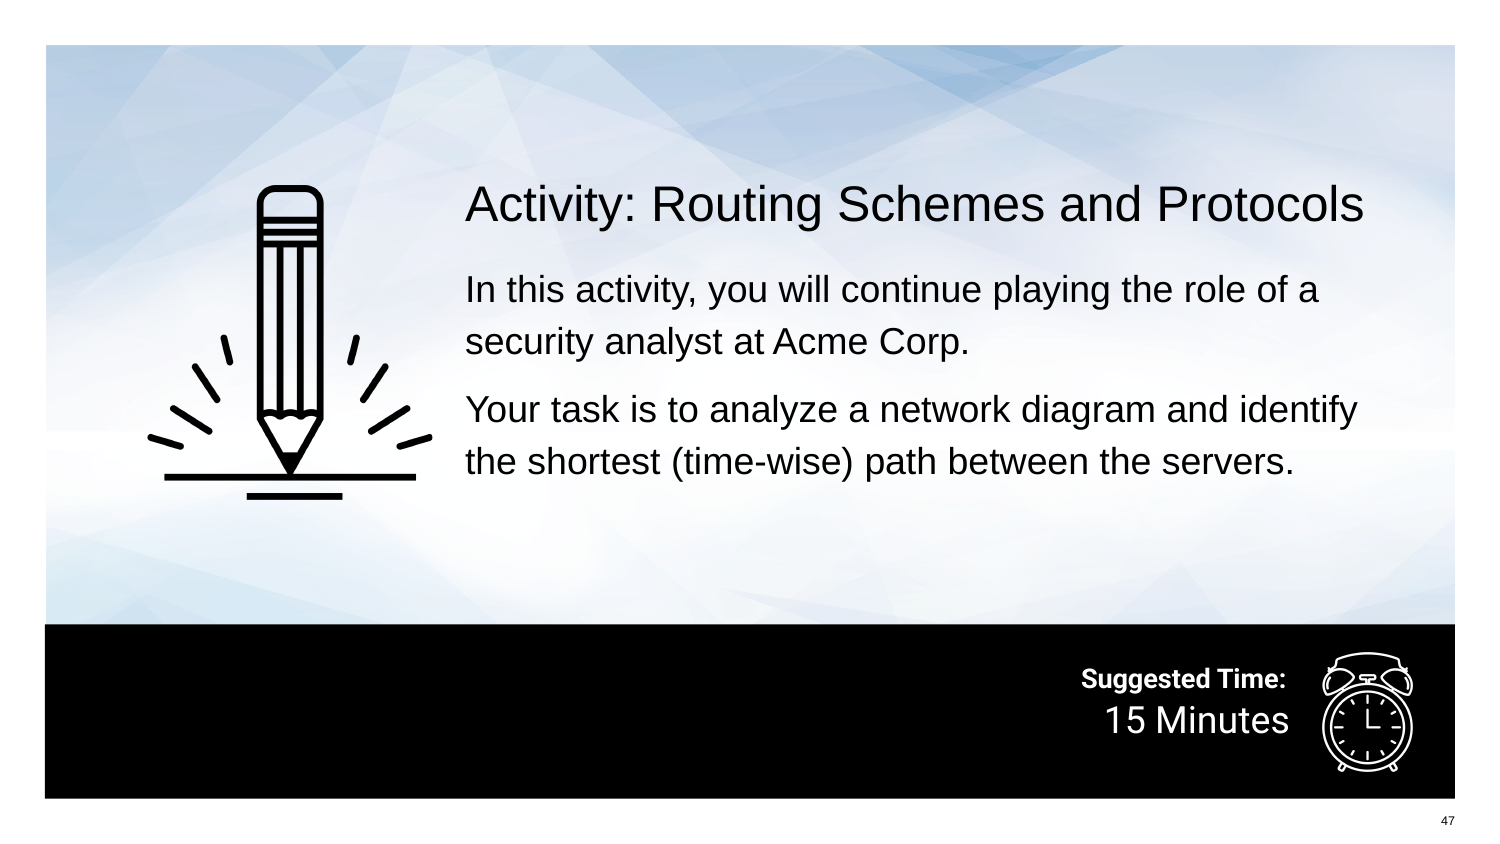

Activity: Routing Schemes and Protocols

In this activity, you will continue playing the role of a security analyst at Acme Corp.
Your task is to analyze a network diagram and identify the shortest (time-wise) path between the servers.
# 15 Minutes
47